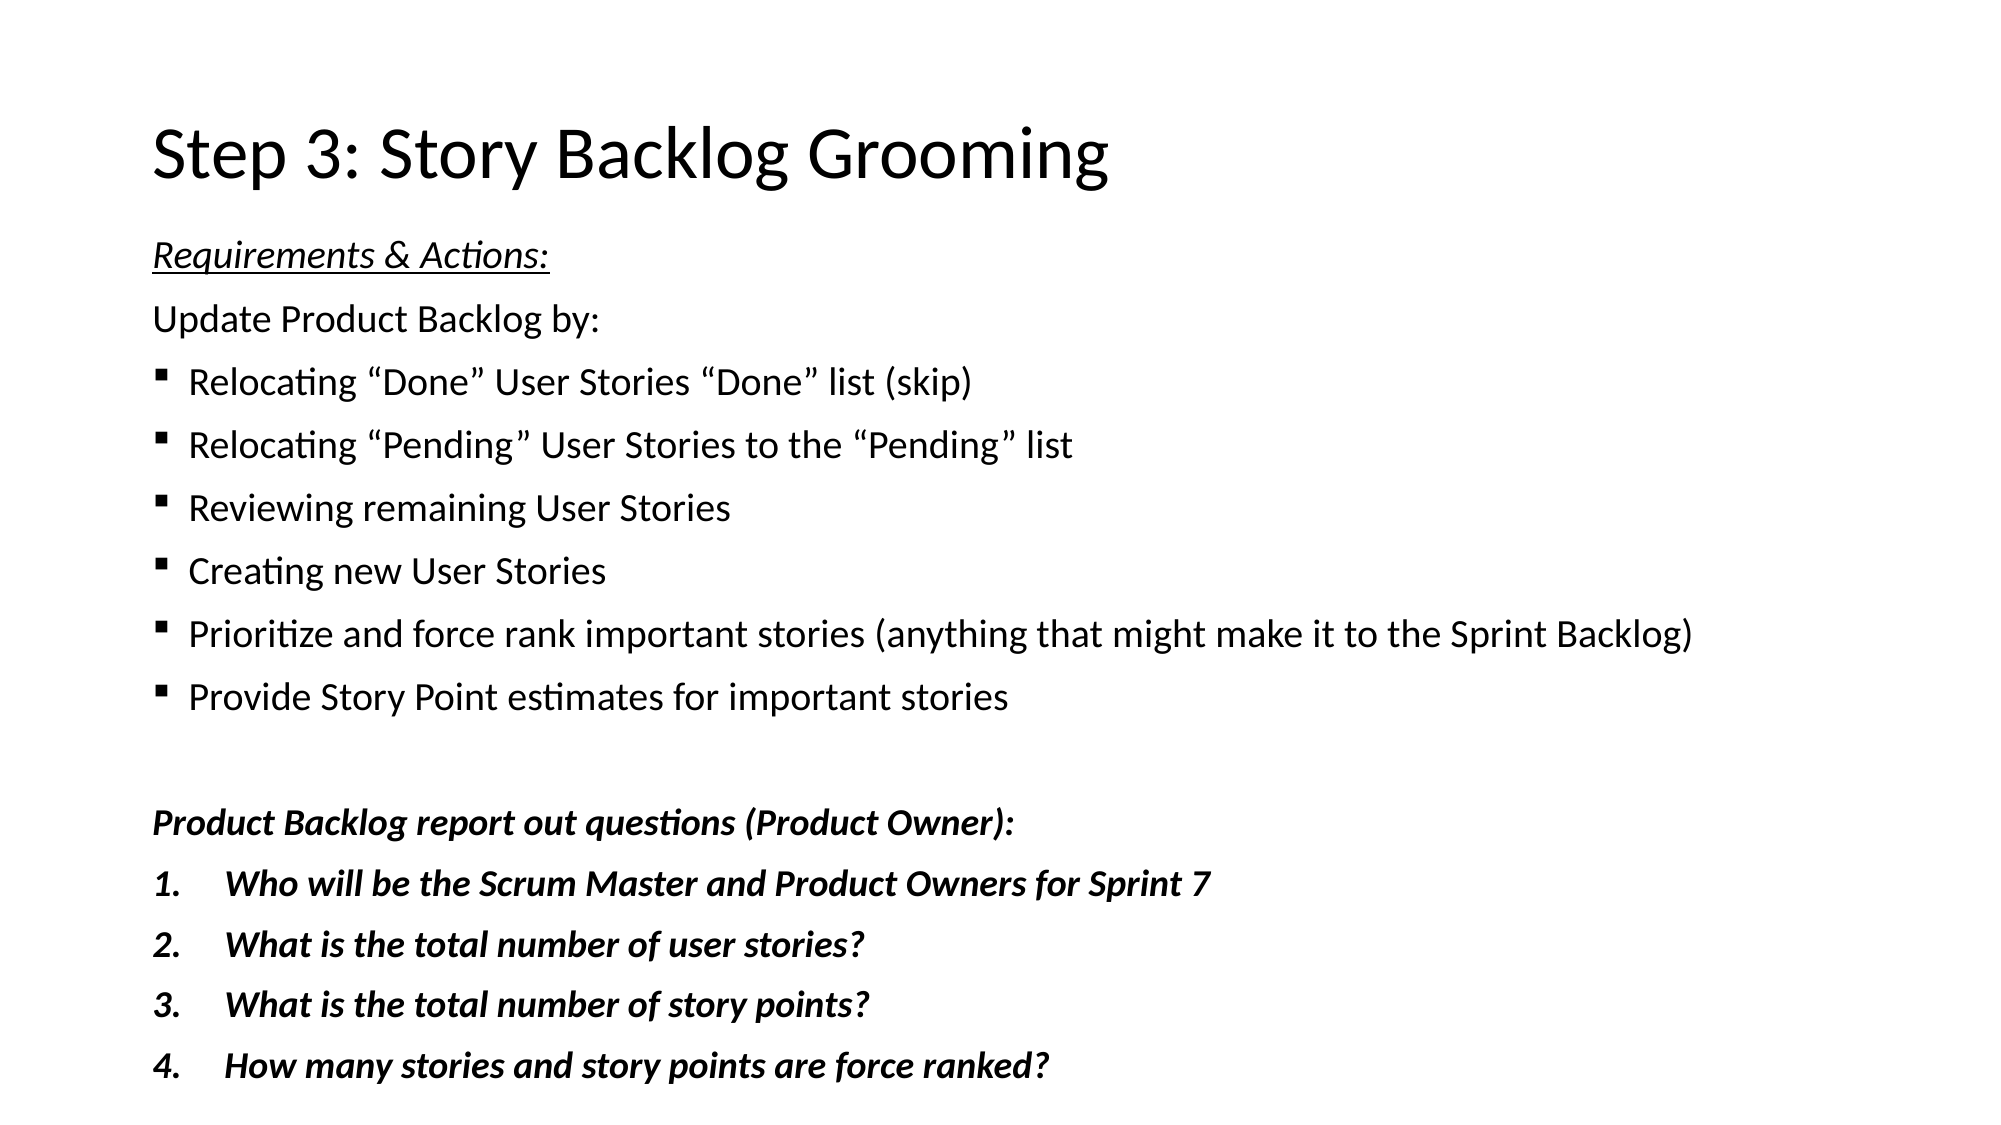

# Step 3: Story Backlog Grooming
Requirements & Actions:
Update Product Backlog by:
Relocating “Done” User Stories “Done” list (skip)
Relocating “Pending” User Stories to the “Pending” list
Reviewing remaining User Stories
Creating new User Stories
Prioritize and force rank important stories (anything that might make it to the Sprint Backlog)
Provide Story Point estimates for important stories

Product Backlog report out questions (Product Owner):
Who will be the Scrum Master and Product Owners for Sprint 7
What is the total number of user stories?
What is the total number of story points?
How many stories and story points are force ranked?